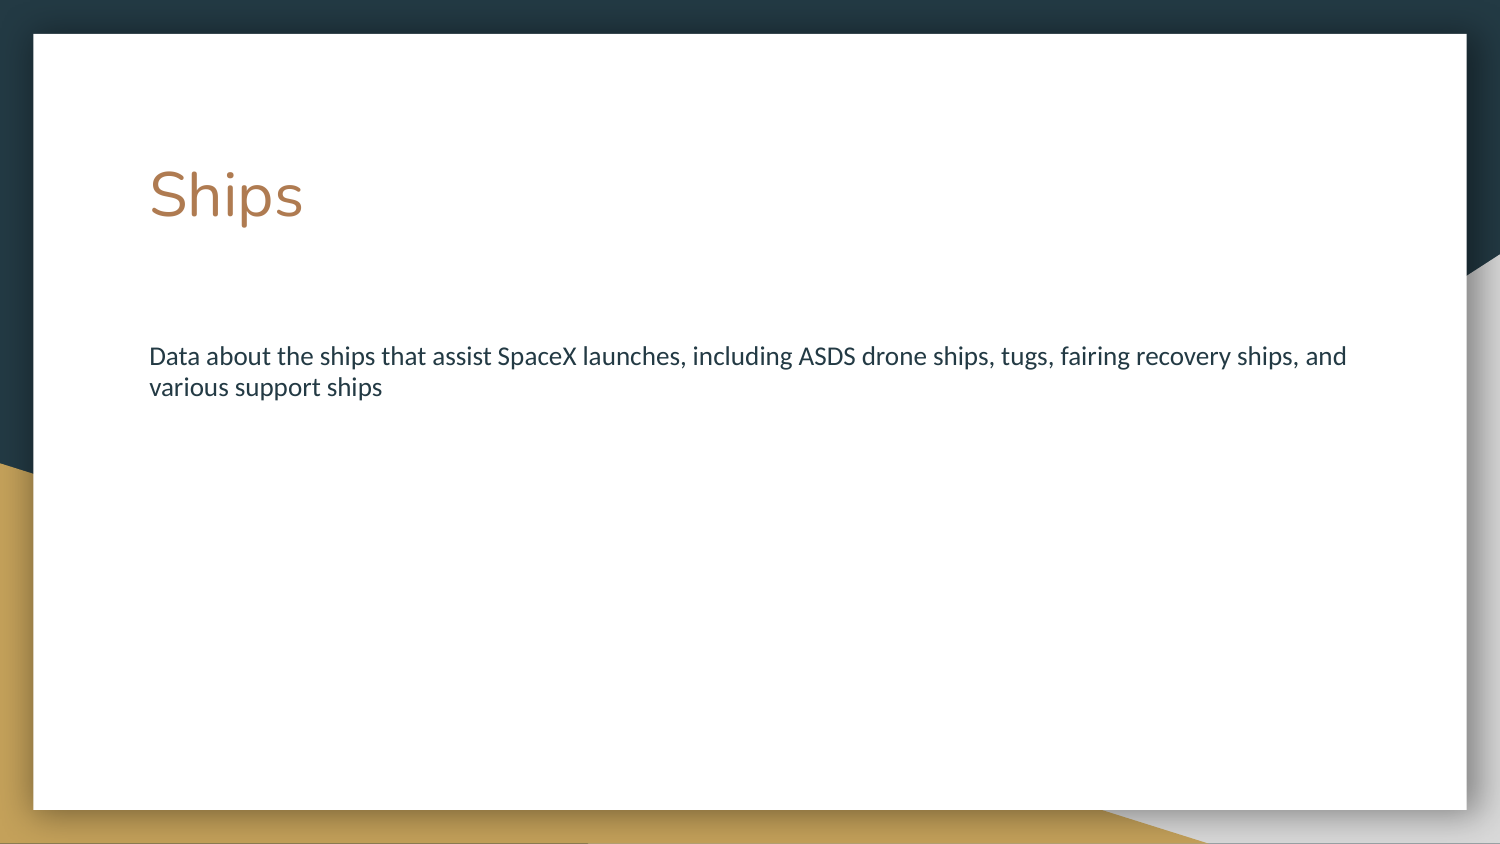

# Ships
Data about the ships that assist SpaceX launches, including ASDS drone ships, tugs, fairing recovery ships, and various support ships